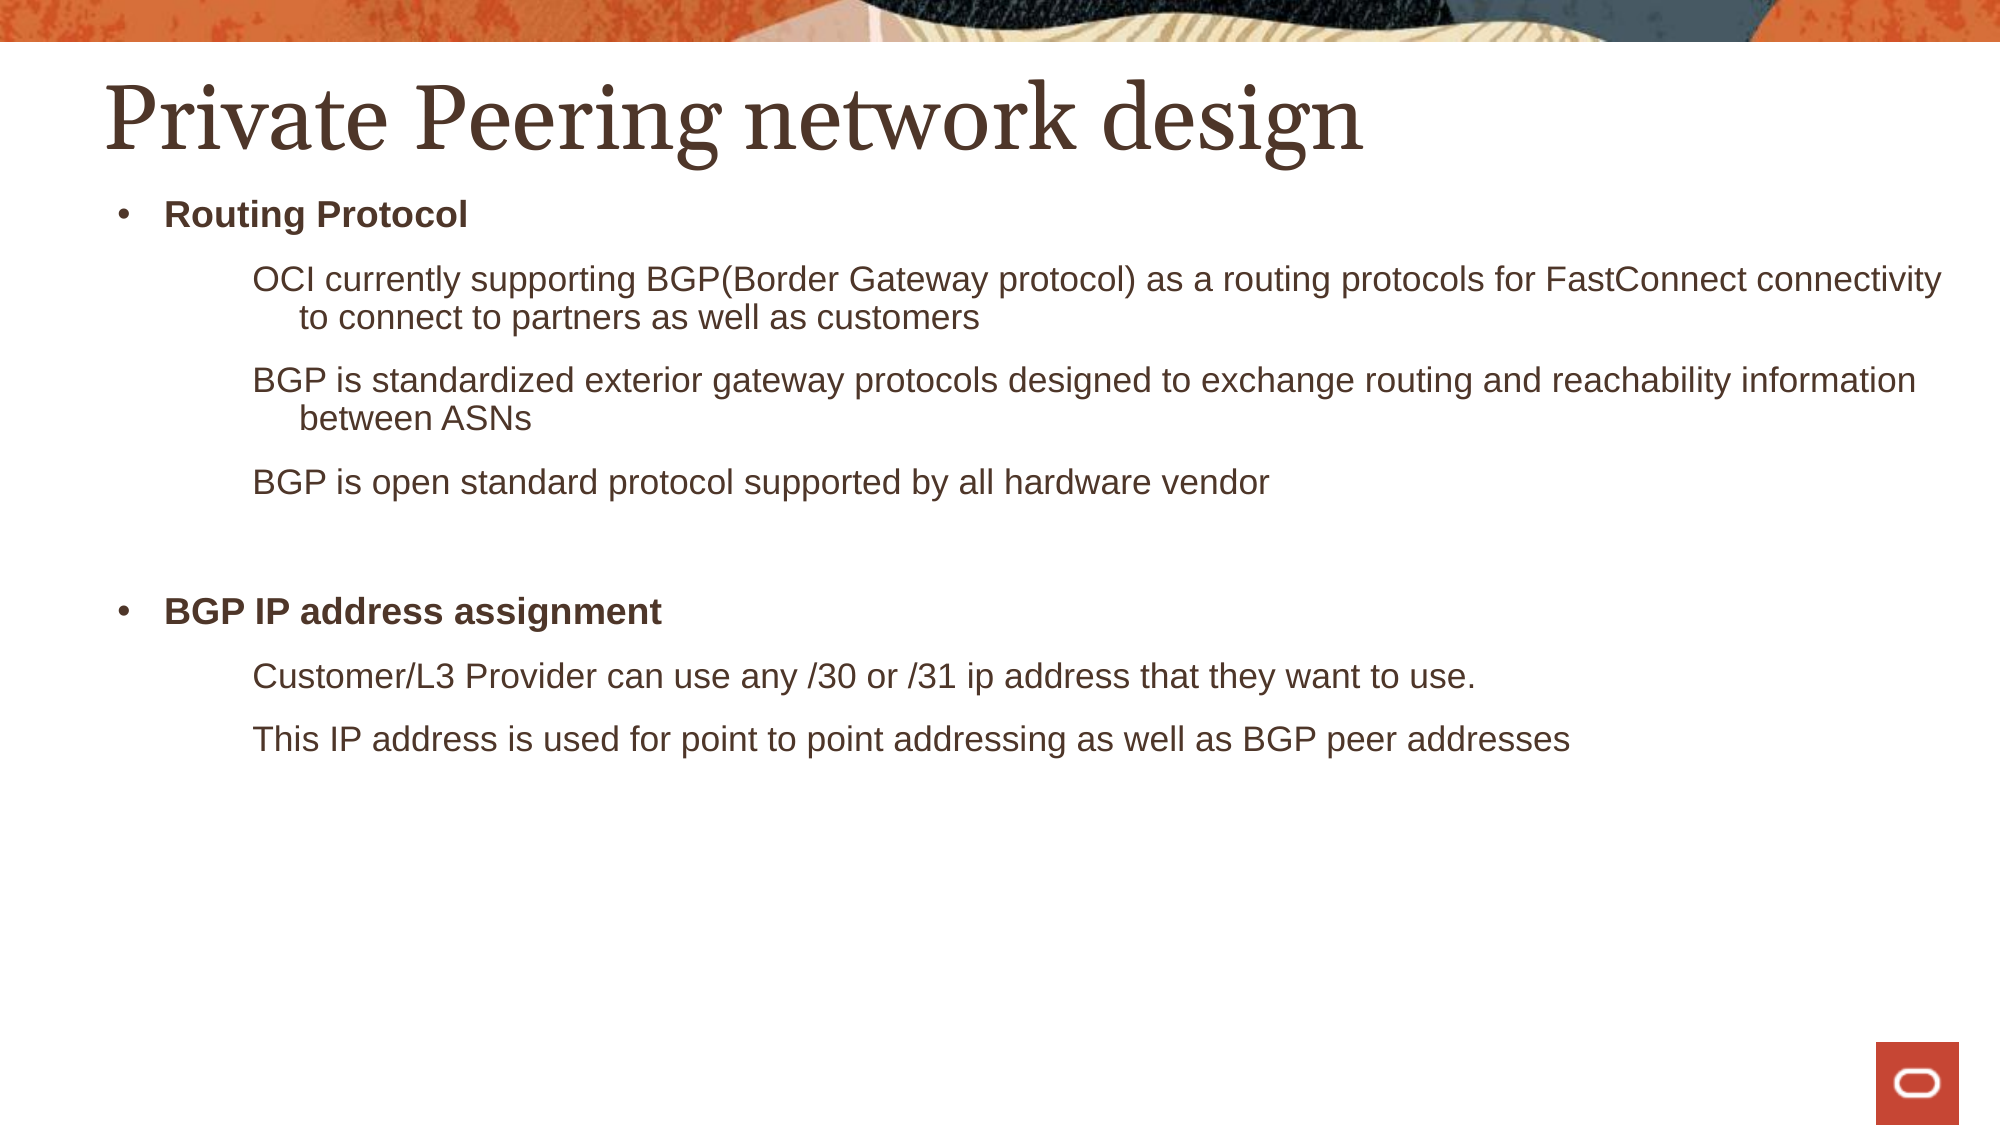

# Private Peering network design
Routing Protocol
OCI currently supporting BGP(Border Gateway protocol) as a routing protocols for FastConnect connectivity to connect to partners as well as customers
BGP is standardized exterior gateway protocols designed to exchange routing and reachability information between ASNs
BGP is open standard protocol supported by all hardware vendor

BGP IP address assignment
Customer/L3 Provider can use any /30 or /31 ip address that they want to use.
This IP address is used for point to point addressing as well as BGP peer addresses